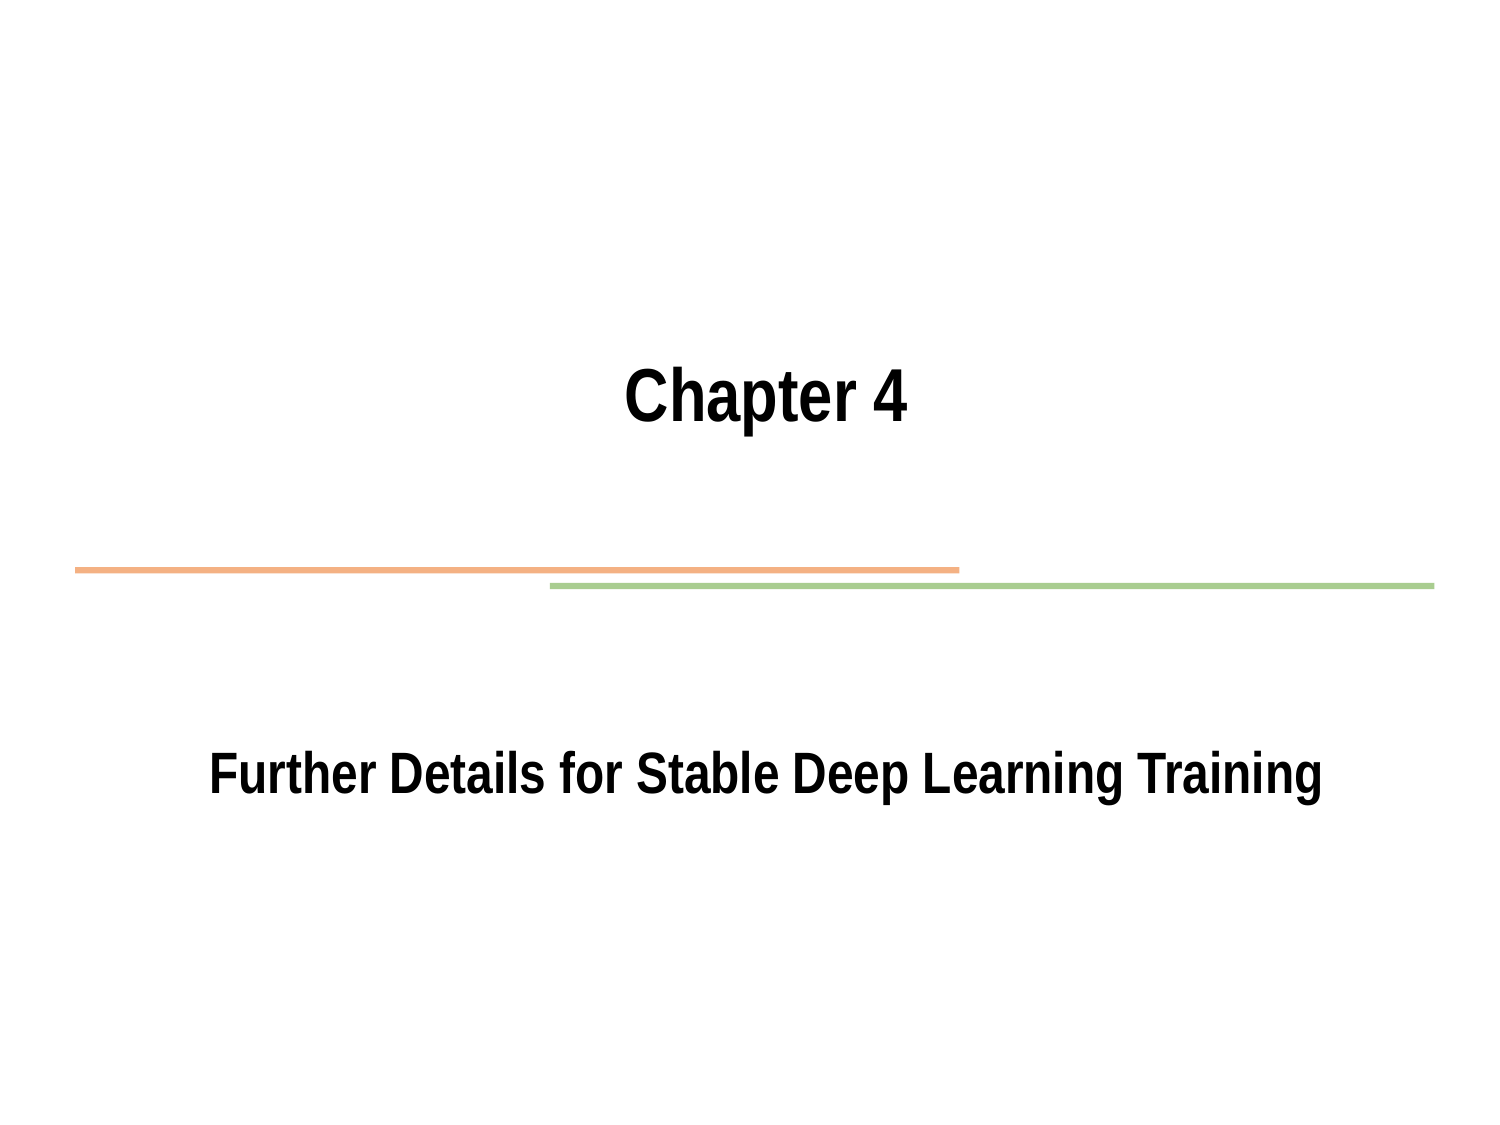

Chapter 4
Further Details for Stable Deep Learning Training